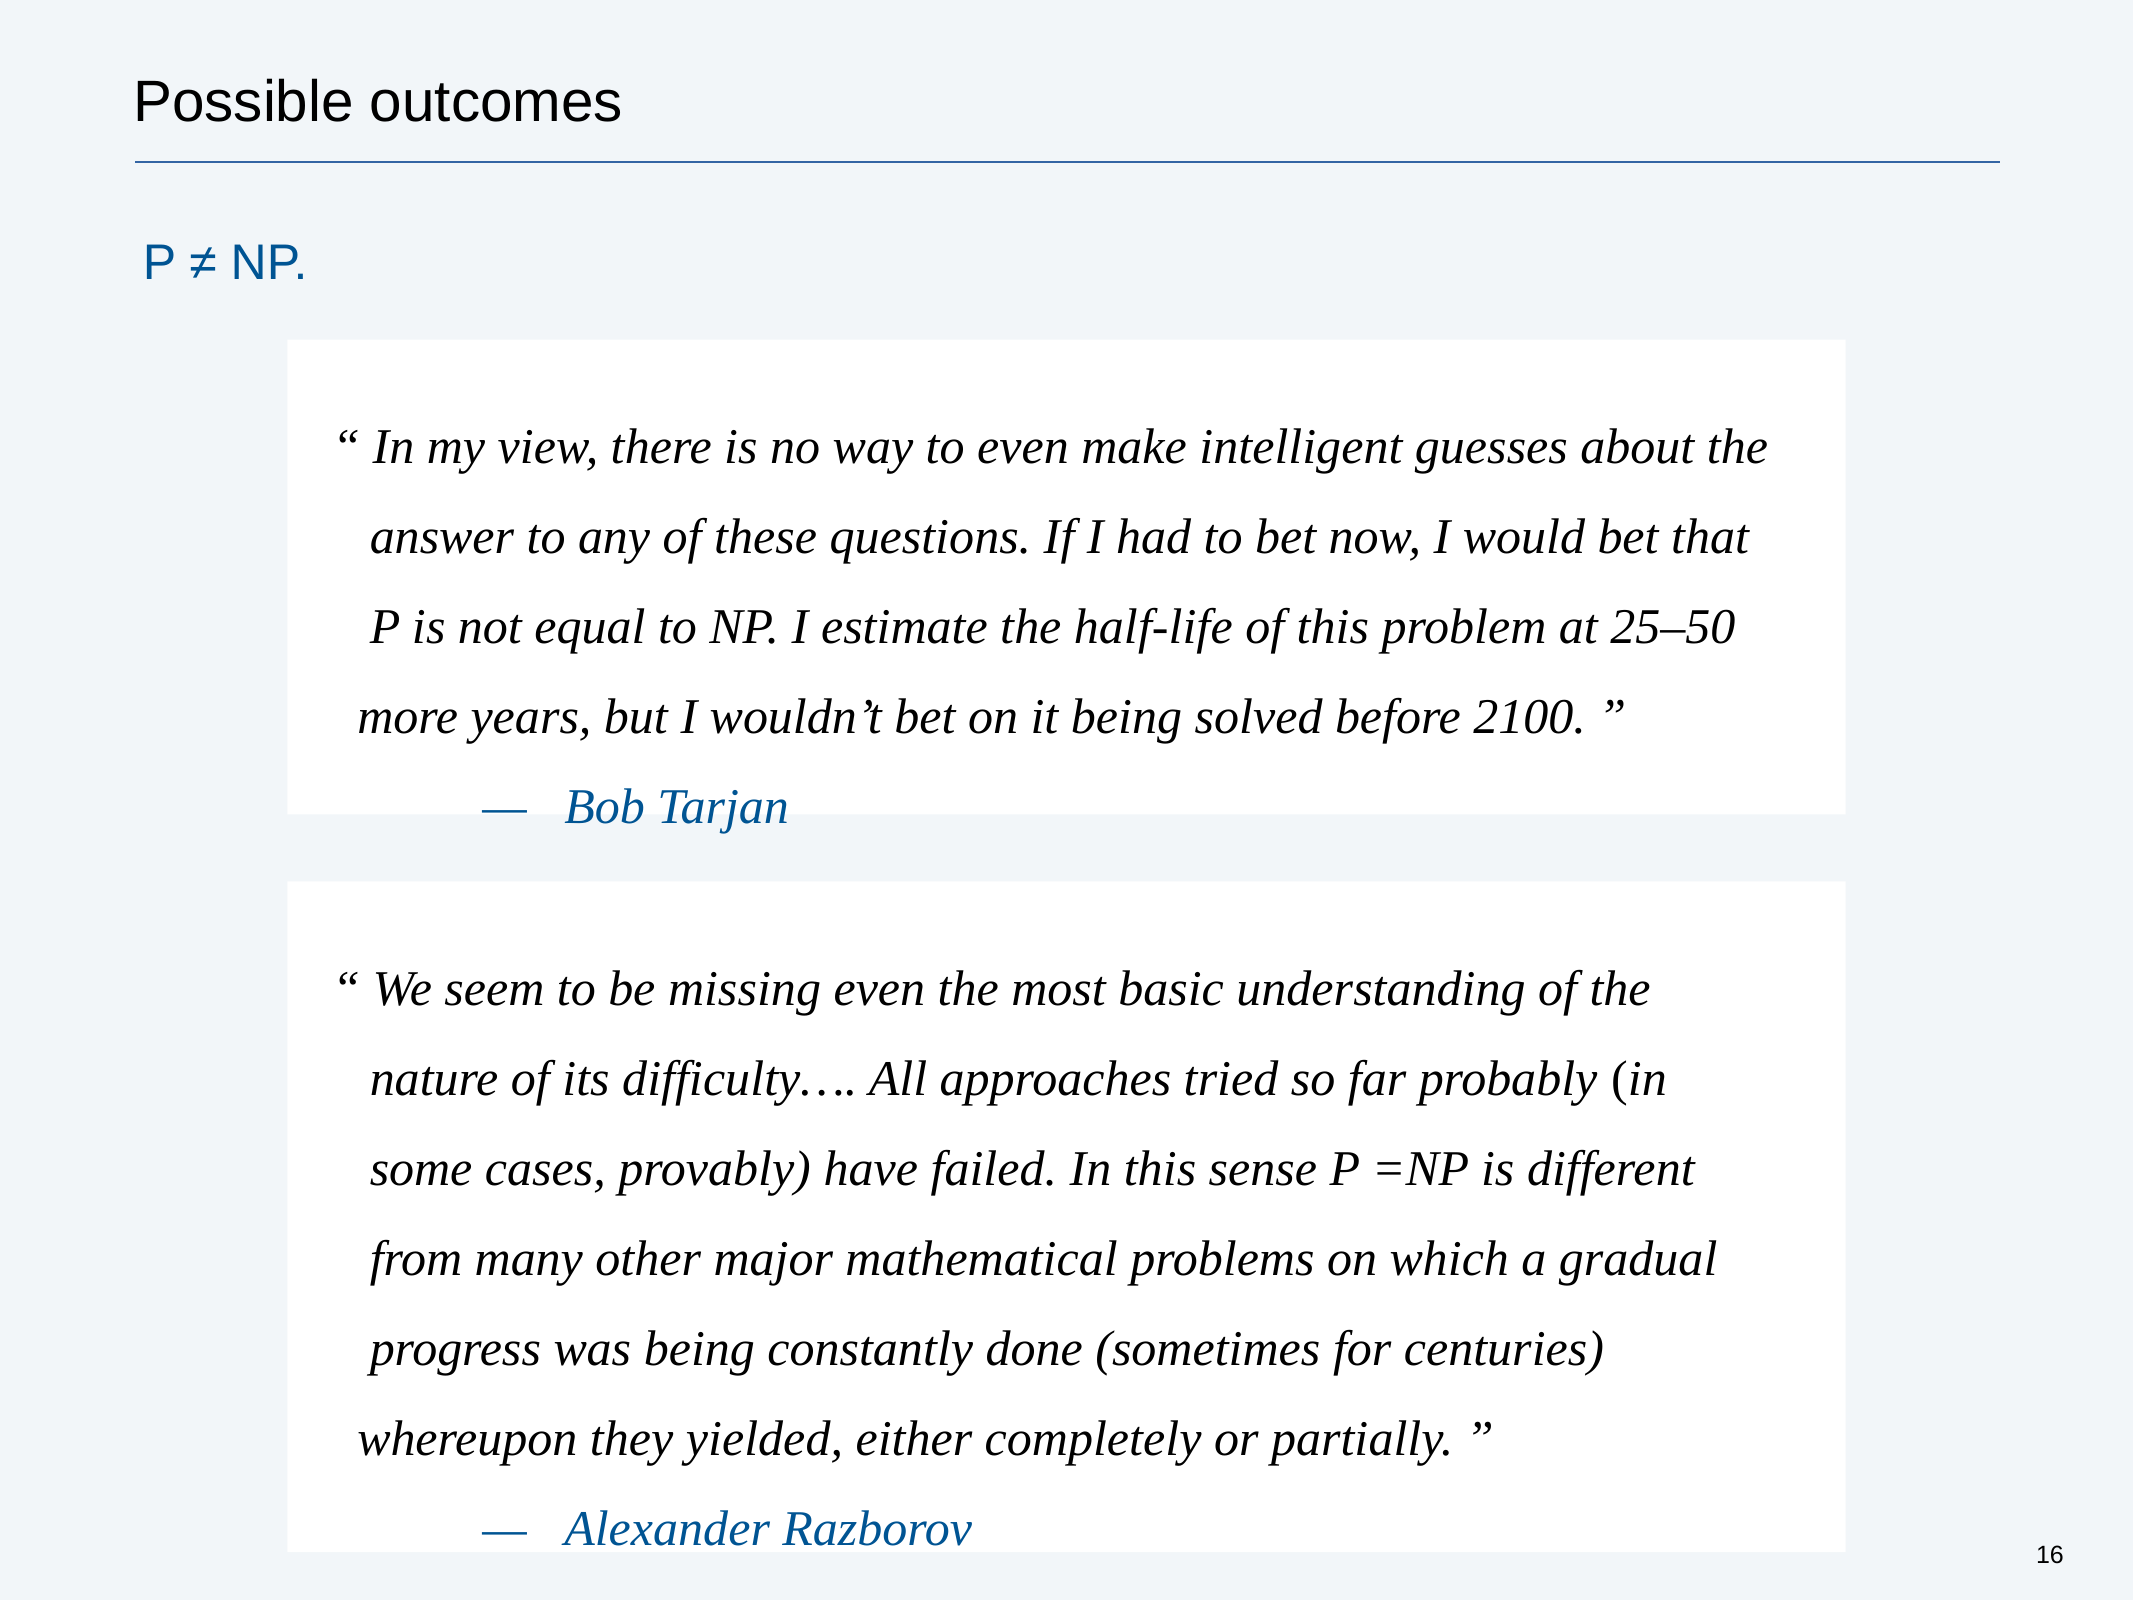

# Possible outcomes
P ≠ NP.
“ In my view, there is no way to even make intelligent guesses about the
   answer to any of these questions. If I had to bet now, I would bet that
   P is not equal to NP. I estimate the half-life of this problem at 25–50
  more years, but I wouldn’t bet on it being solved before 2100. ”
            —   Bob Tarjan
“ We seem to be missing even the most basic understanding of the
   nature of its difficulty…. All approaches tried so far probably (in
   some cases, provably) have failed. In this sense P =NP is different
   from many other major mathematical problems on which a gradual
   progress was being constantly done (sometimes for centuries)
  whereupon they yielded, either completely or partially. ”
            —   Alexander Razborov
16